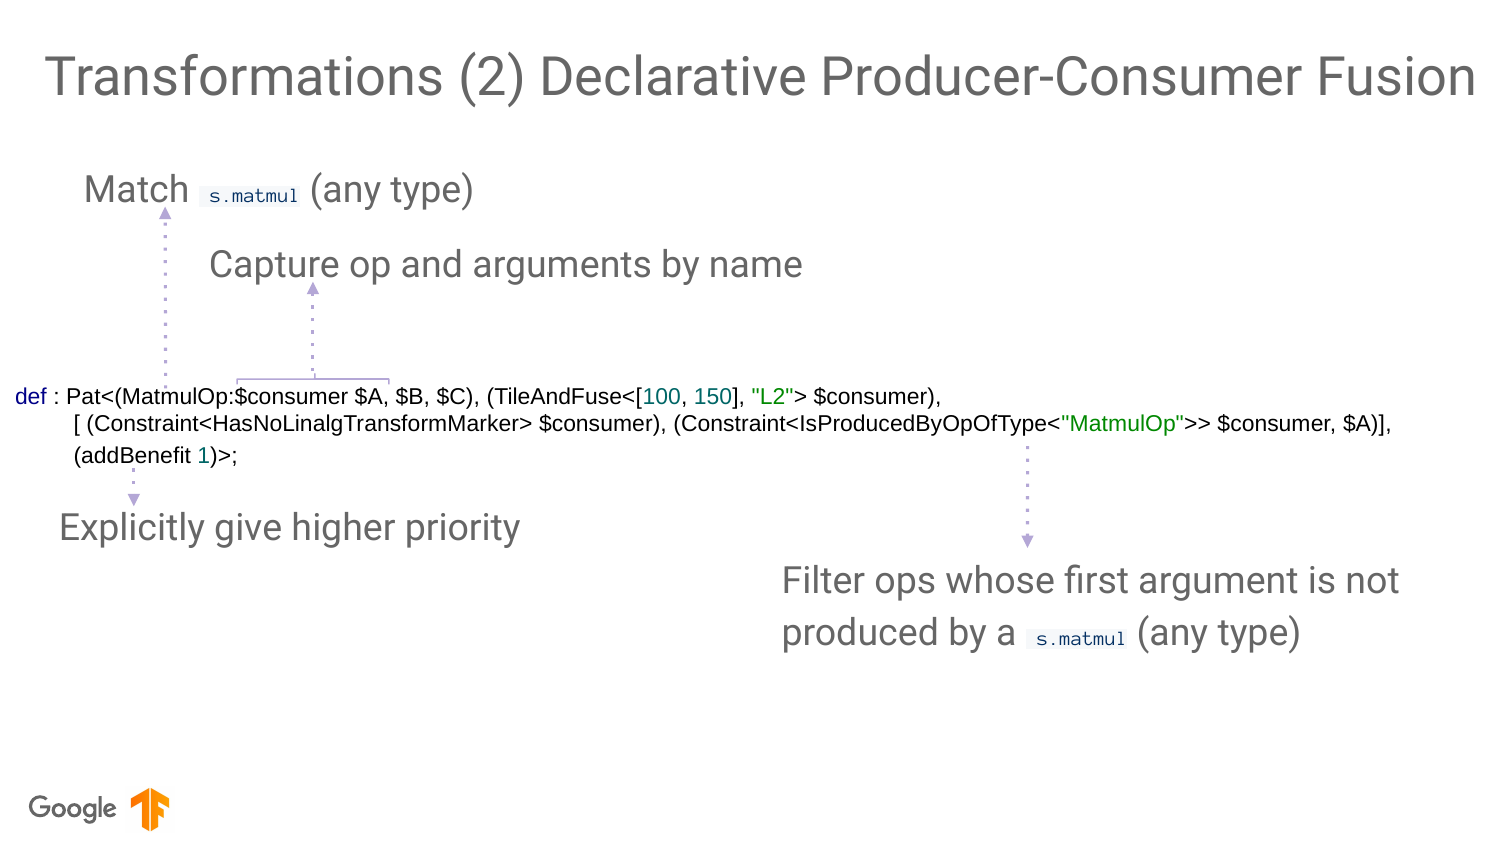

# Transformations (2) Declarative Producer-Consumer Fusion
Match  s.matmul (any type)
Capture op and arguments by name

def : Pat<(MatmulOp:$consumer $A, $B, $C), (TileAndFuse<[100, 150], "L2"> $consumer),
         [ (Constraint<HasNoLinalgTransformMarker> $consumer), (Constraint<IsProducedByOpOfType<"MatmulOp">> $consumer, $A)],
         (addBenefit 1)>;

Explicitly give higher priority
Filter ops whose first argument is not produced by a  s.matmul (any type)